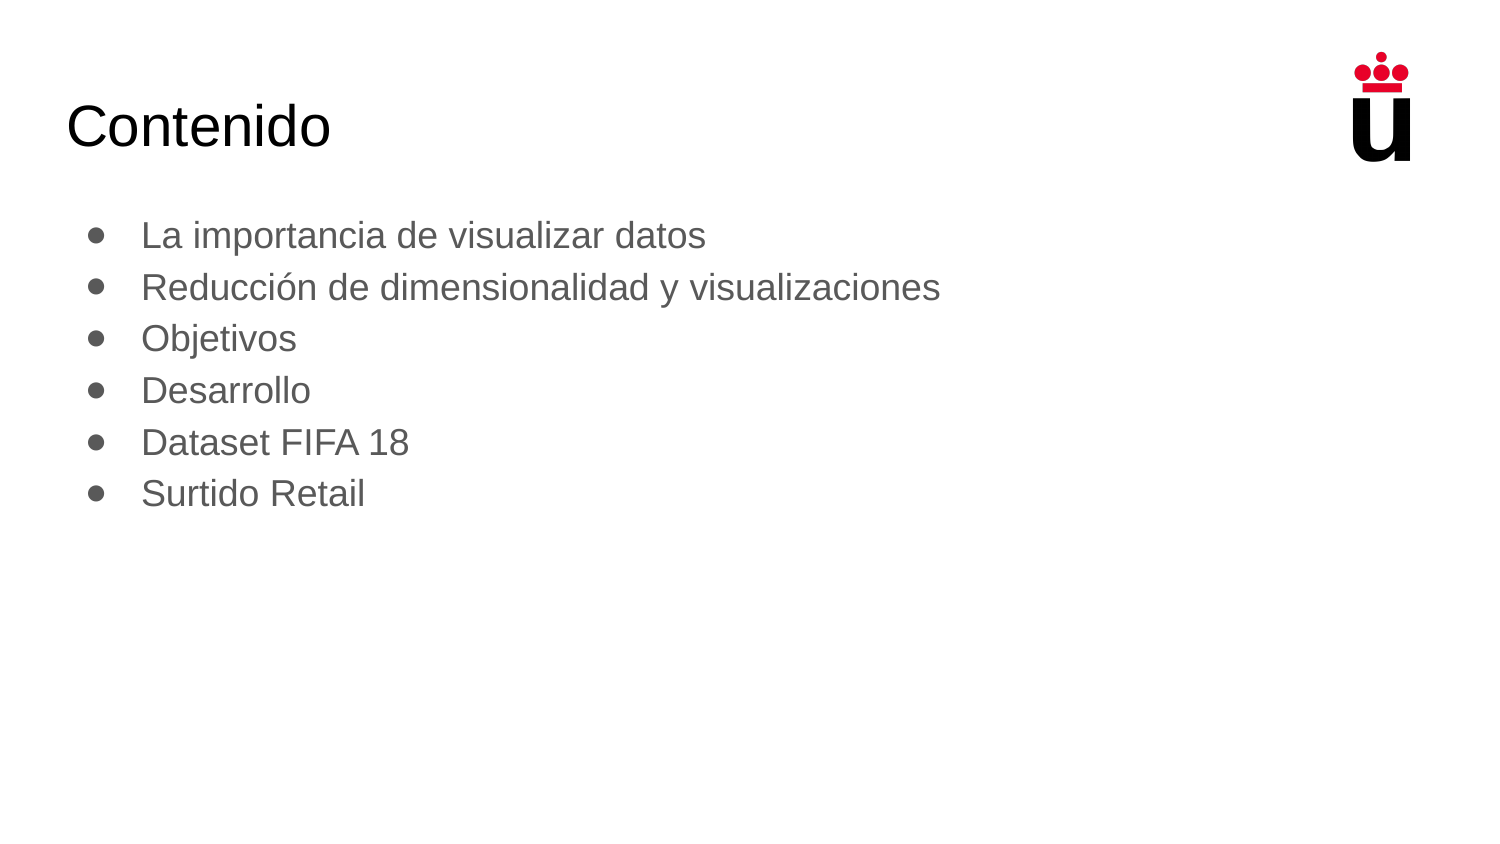

# Contenido
La importancia de visualizar datos
Reducción de dimensionalidad y visualizaciones
Objetivos
Desarrollo
Dataset FIFA 18
Surtido Retail